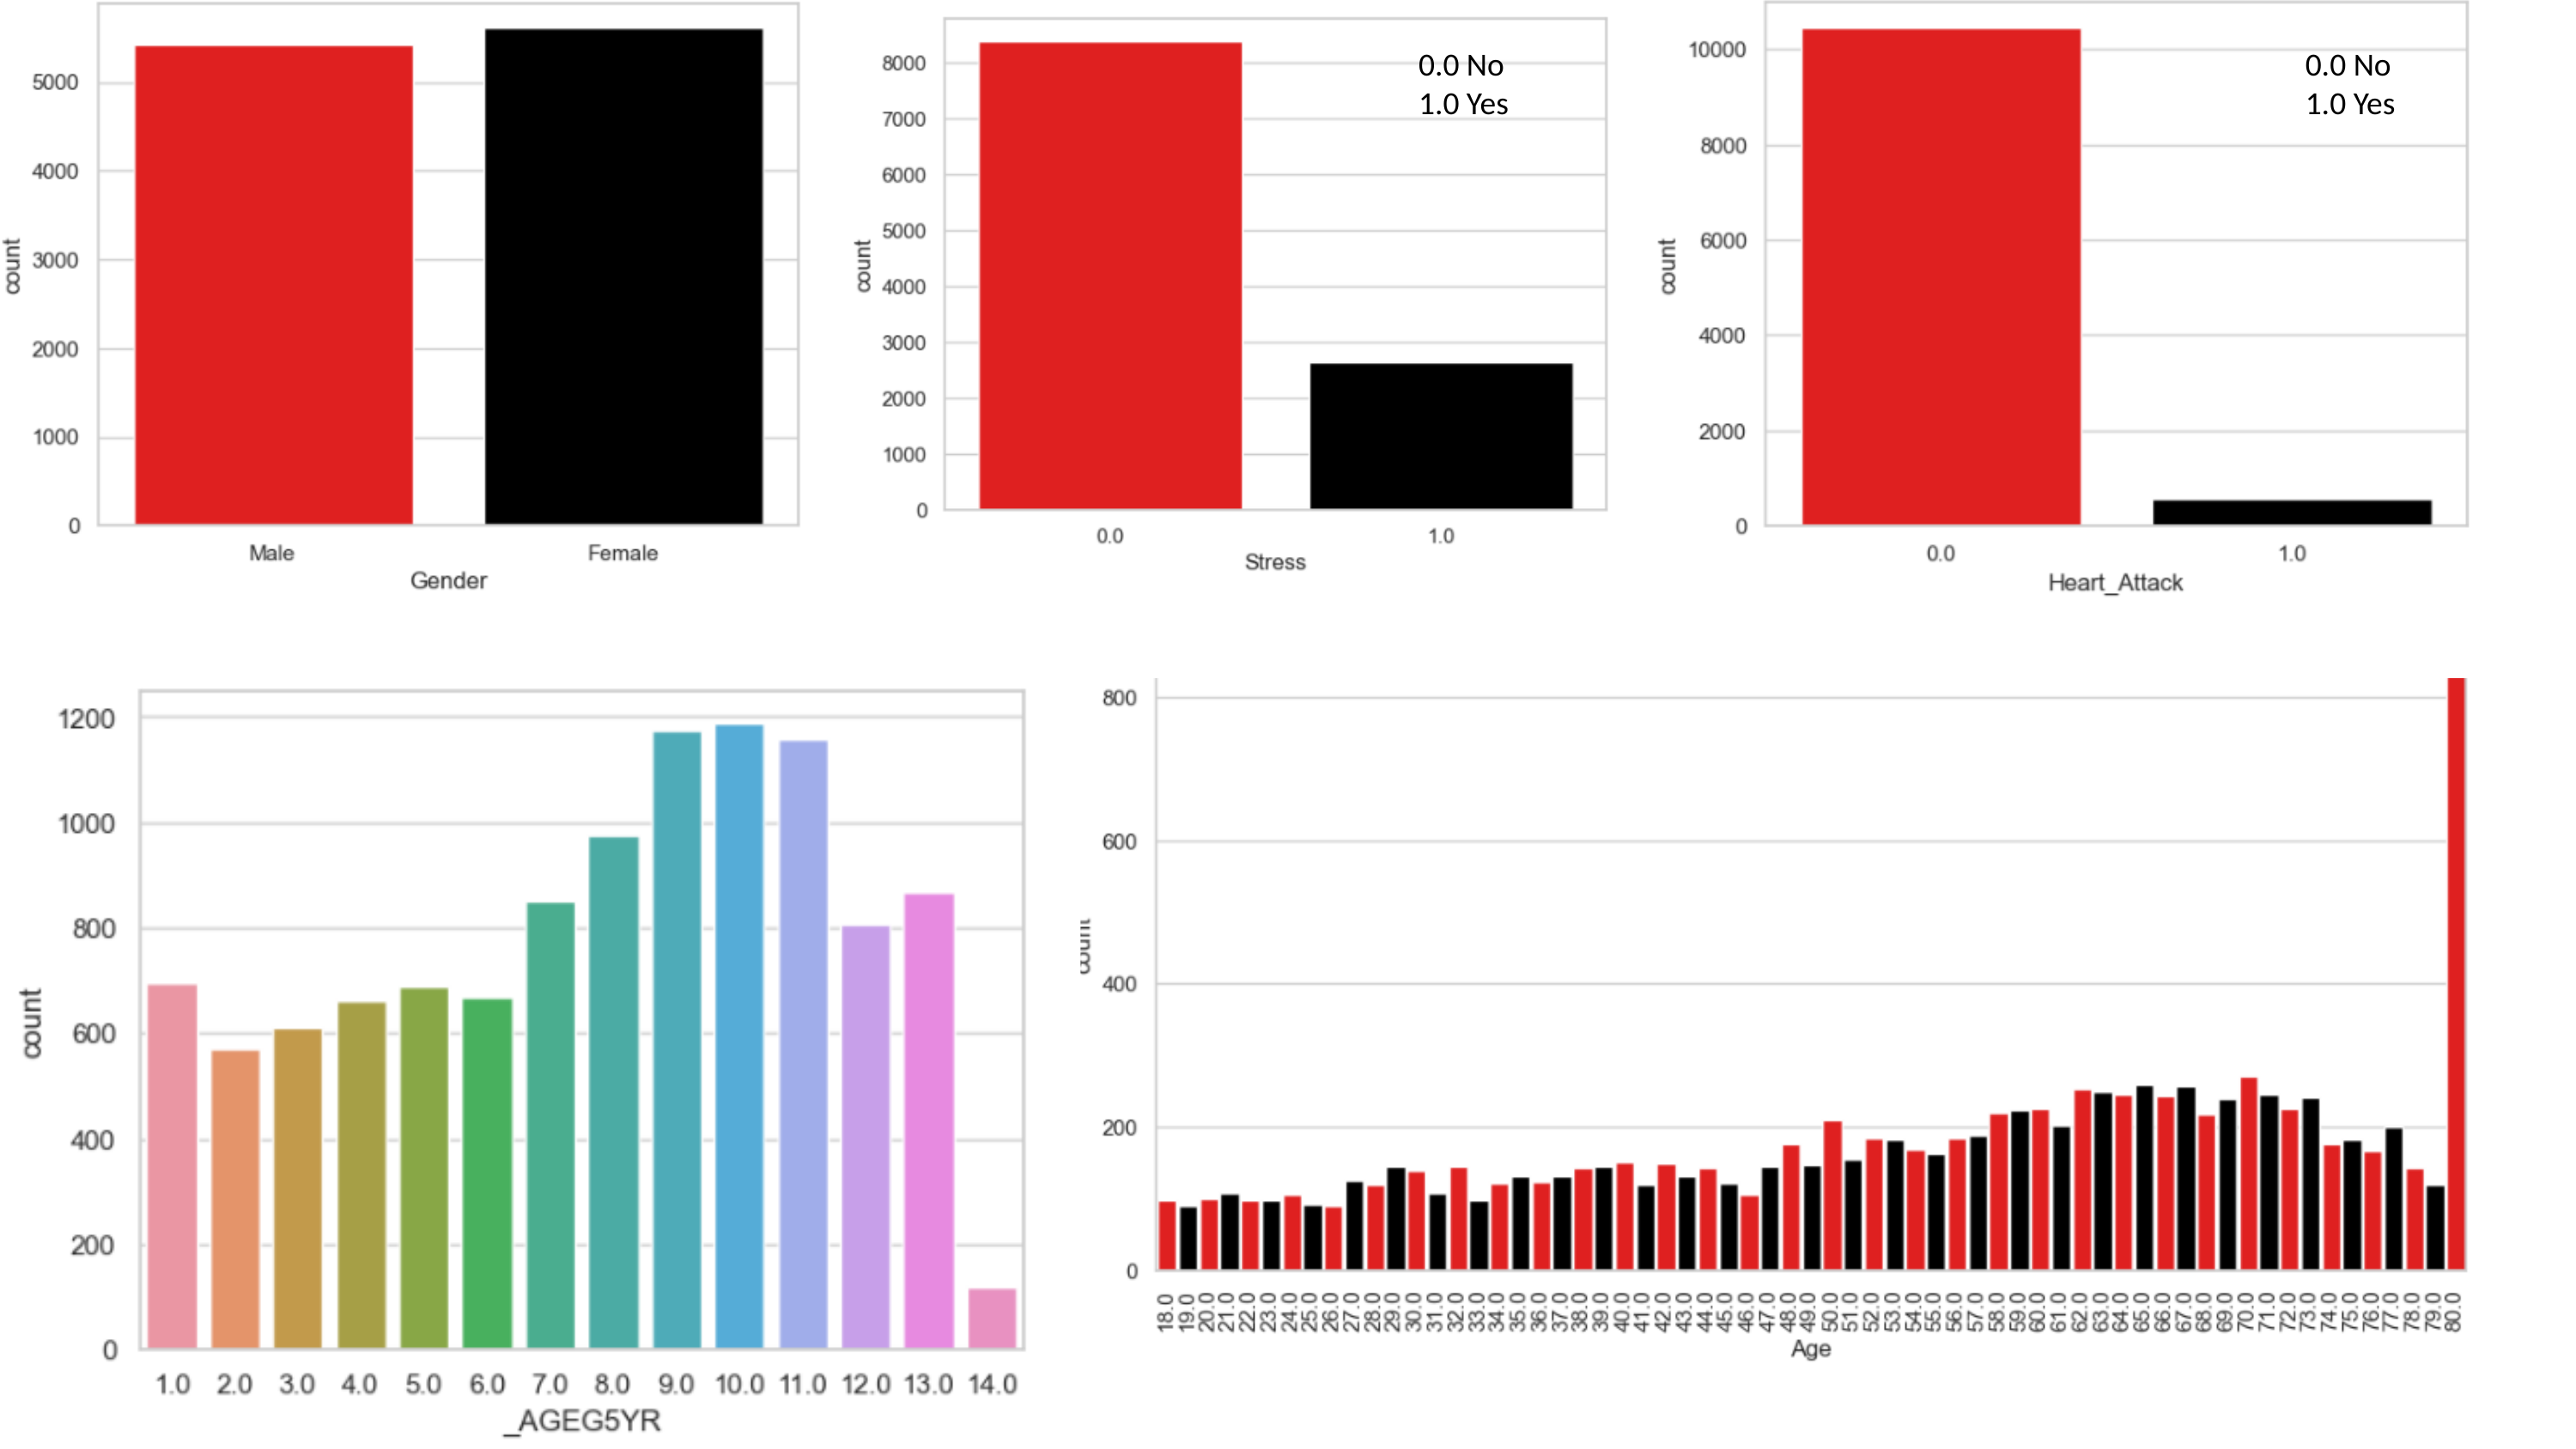

0.0 No
1.0 Yes
0.0 No
1.0 Yes